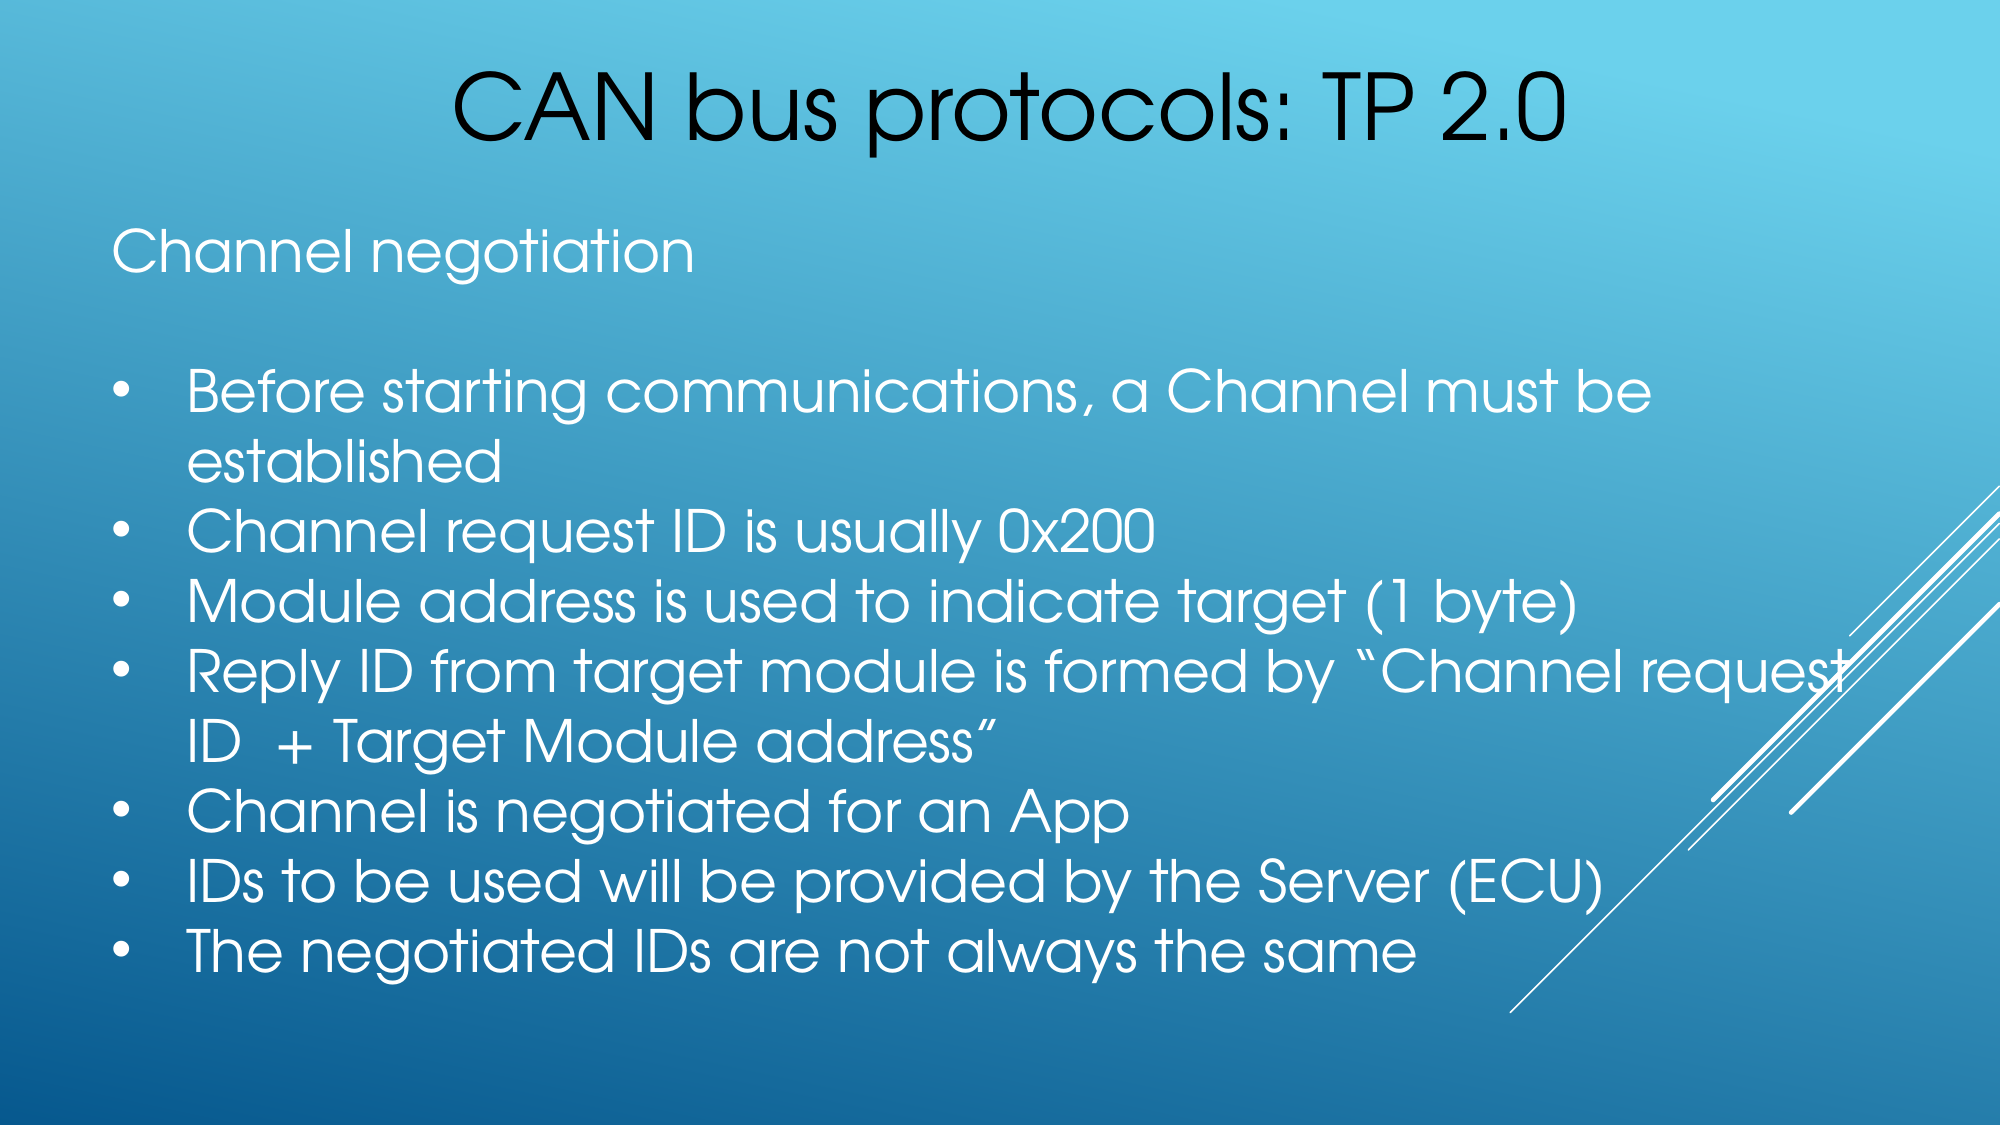

CAN bus protocols: TP 2.0
Channel negotiation

Before starting communications, a Channel must be established
Channel request ID is usually 0x200
Module address is used to indicate target (1 byte)
Reply ID from target module is formed by “Channel request ID  + Target Module address”
Channel is negotiated for an App
IDs to be used will be provided by the Server (ECU)
The negotiated IDs are not always the same